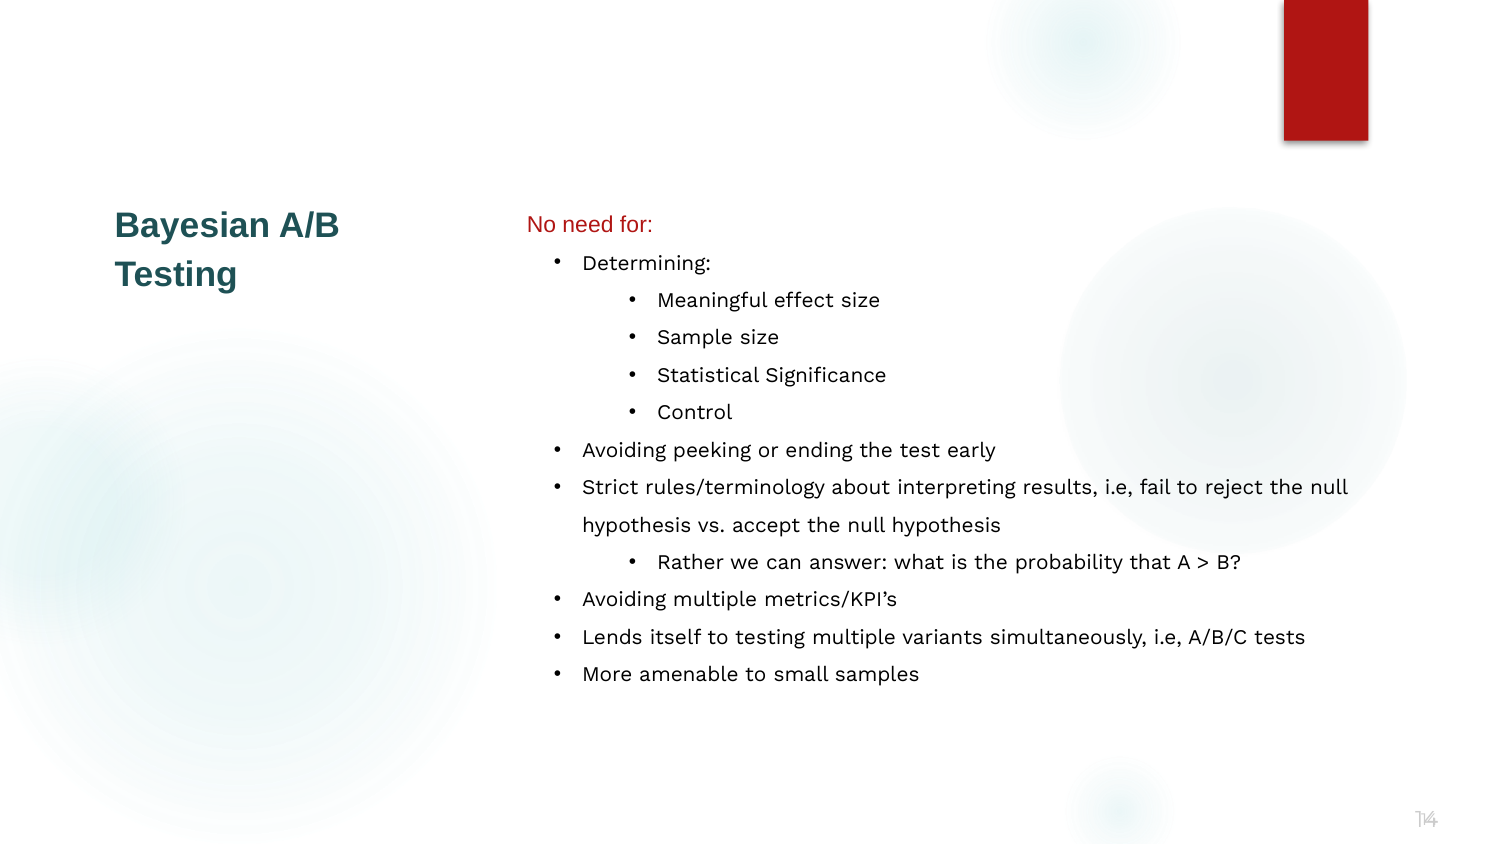

No need for:
Determining:
Meaningful effect size
Sample size
Statistical Significance
Control
Avoiding peeking or ending the test early
Strict rules/terminology about interpreting results, i.e, fail to reject the null hypothesis vs. accept the null hypothesis
Rather we can answer: what is the probability that A > B?
Avoiding multiple metrics/KPI’s
Lends itself to testing multiple variants simultaneously, i.e, A/B/C tests
More amenable to small samples
Bayesian A/B Testing

14
14